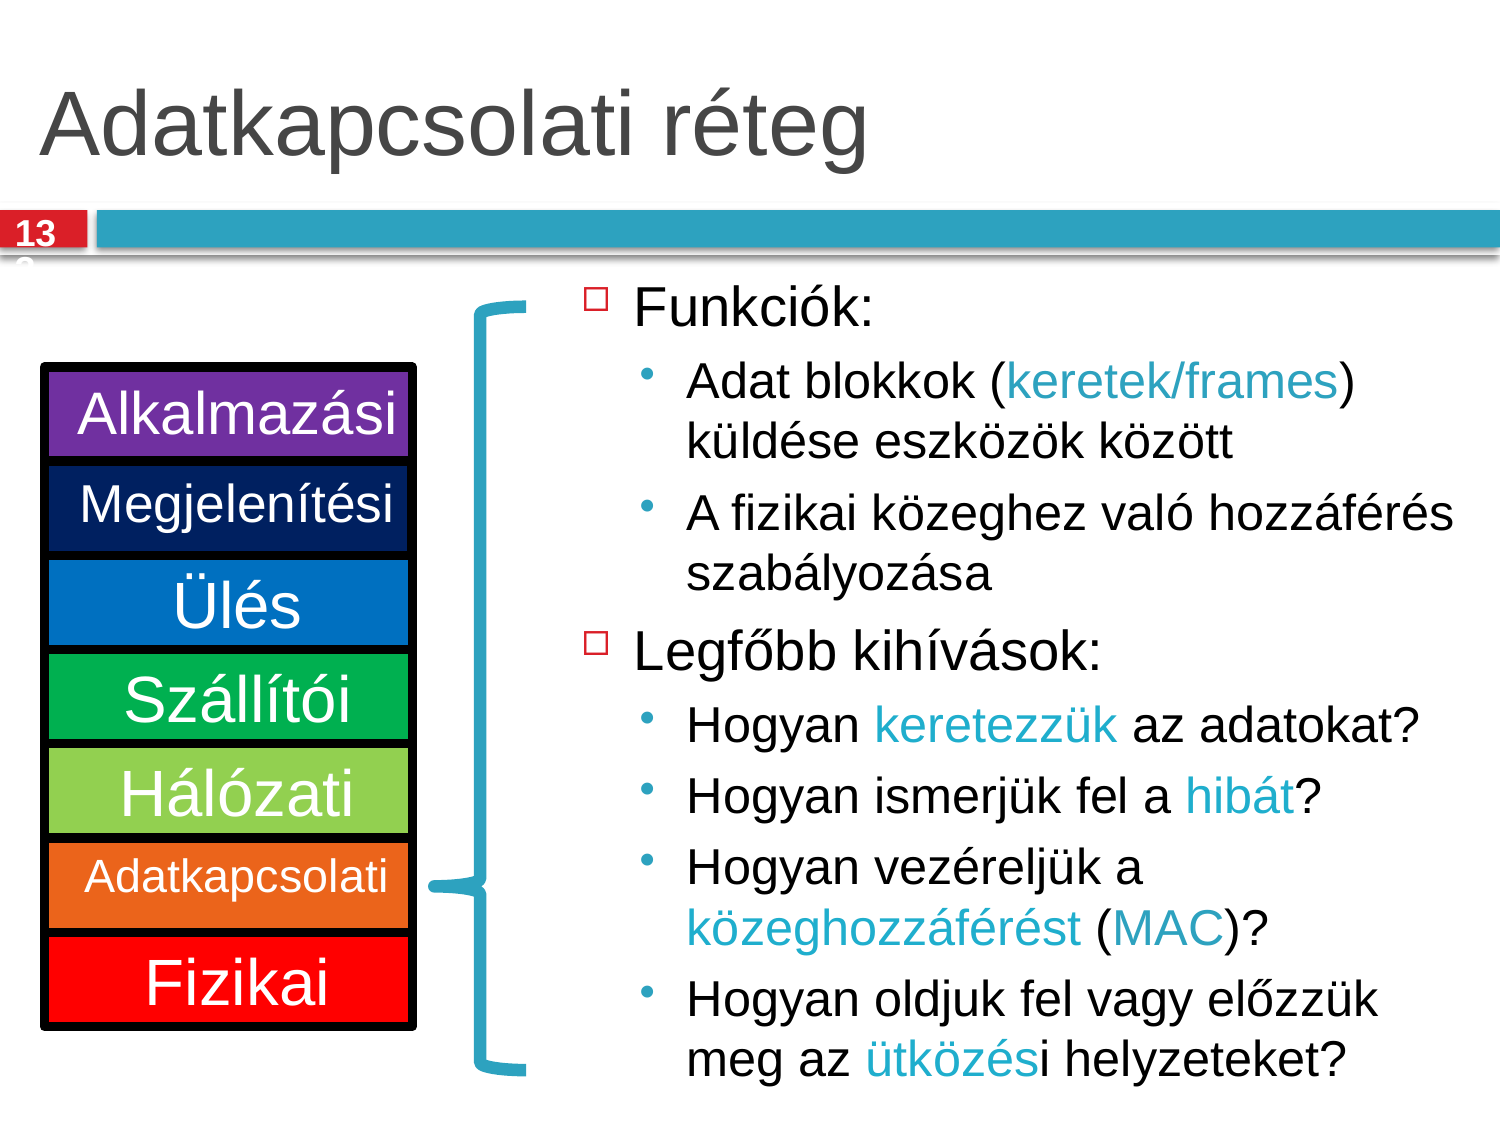

# Adatkapcsolati réteg
133
Funkciók:
Adat blokkok (keretek/frames) küldése eszközök között
A fizikai közeghez való hozzáférés szabályozása
Legfőbb kihívások:
Hogyan keretezzük az adatokat?
Hogyan ismerjük fel a hibát?
Hogyan vezéreljük a közeghozzáférést (MAC)?
Hogyan oldjuk fel vagy előzzük meg az ütközési helyzeteket?

Alkalmazási
Megjelenítési
Ülés
Szállítói
Hálózati
Adatkapcsolati
Fizikai